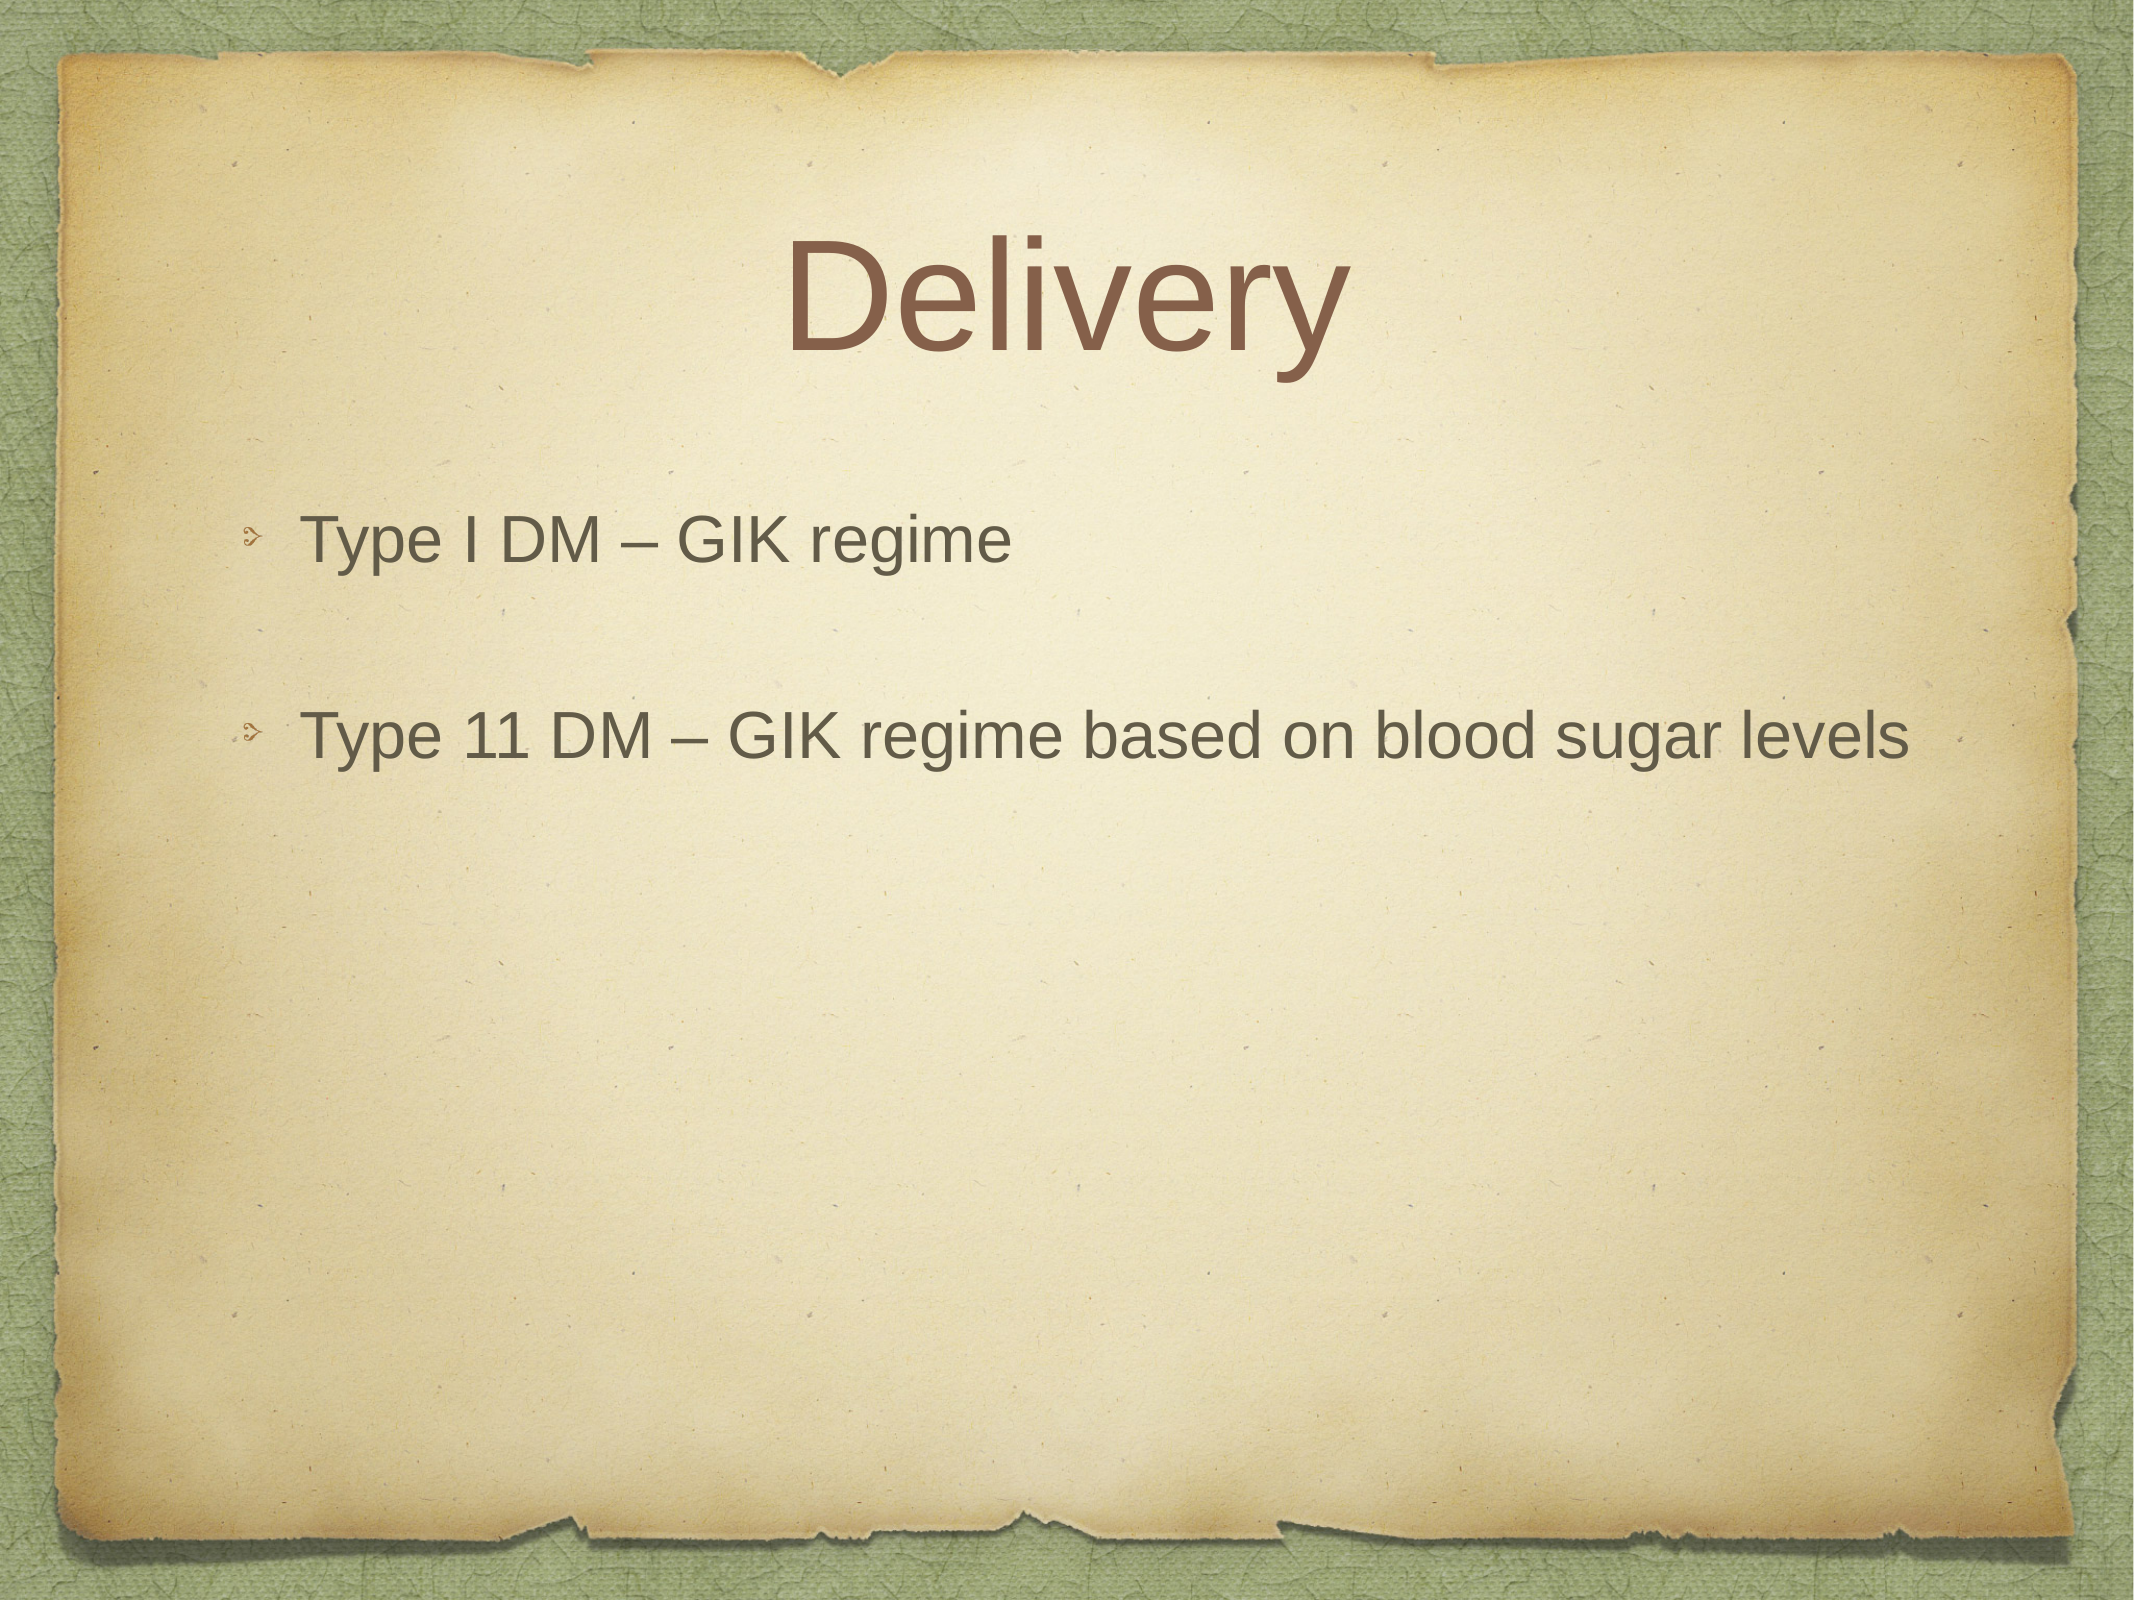

# Delivery
Type I DM – GIK regime

Type 11 DM – GIK regime based on blood sugar levels